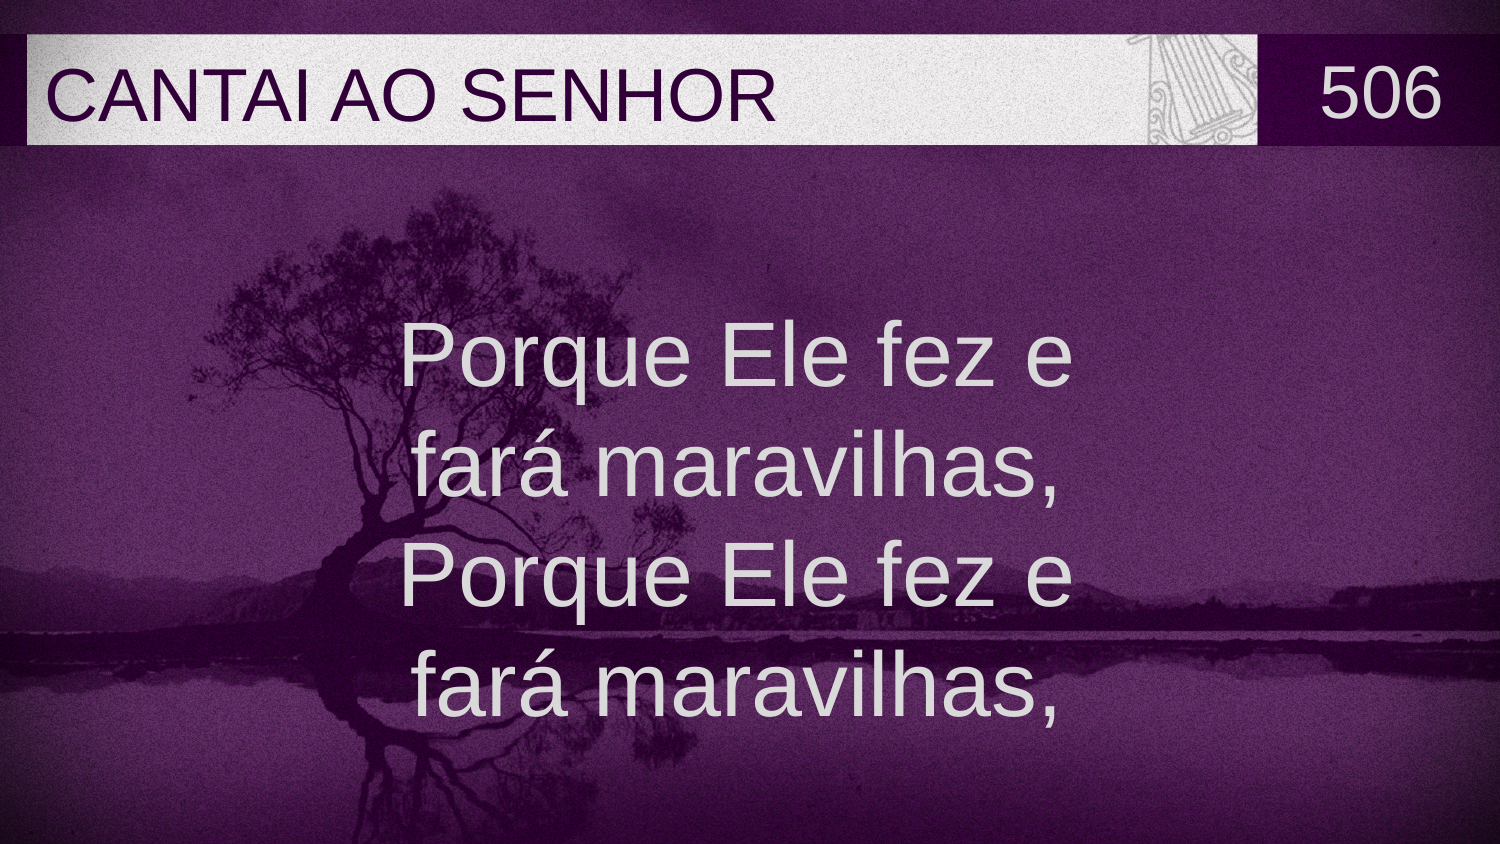

# CANTAI AO SENHOR
506
Porque Ele fez e
fará maravilhas,
Porque Ele fez e
fará maravilhas,